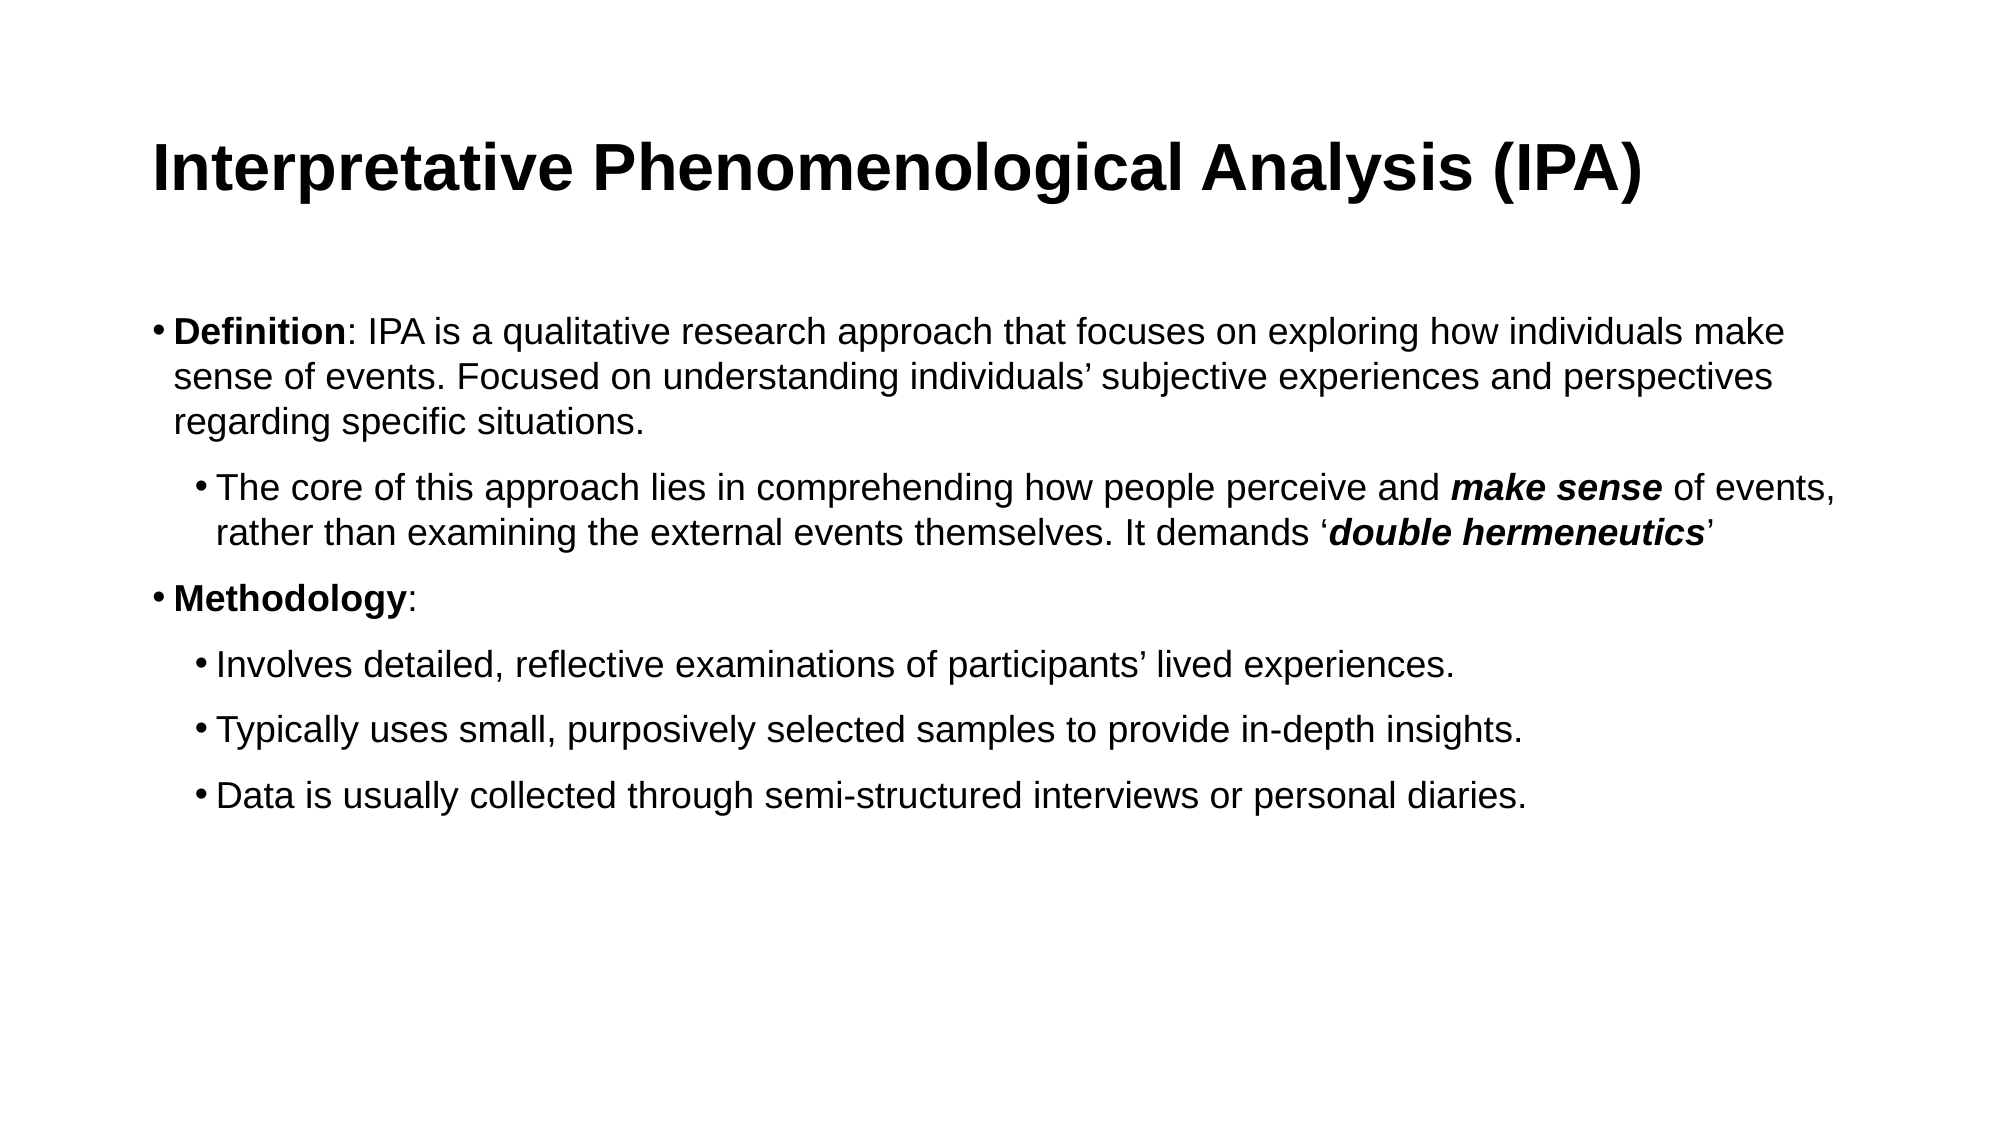

# Interpretative Phenomenological Analysis (IPA)
Definition: IPA is a qualitative research approach that focuses on exploring how individuals make sense of events. Focused on understanding individuals’ subjective experiences and perspectives regarding specific situations.
The core of this approach lies in comprehending how people perceive and make sense of events, rather than examining the external events themselves. It demands ‘double hermeneutics’
Methodology:
Involves detailed, reflective examinations of participants’ lived experiences.
Typically uses small, purposively selected samples to provide in-depth insights.
Data is usually collected through semi-structured interviews or personal diaries.